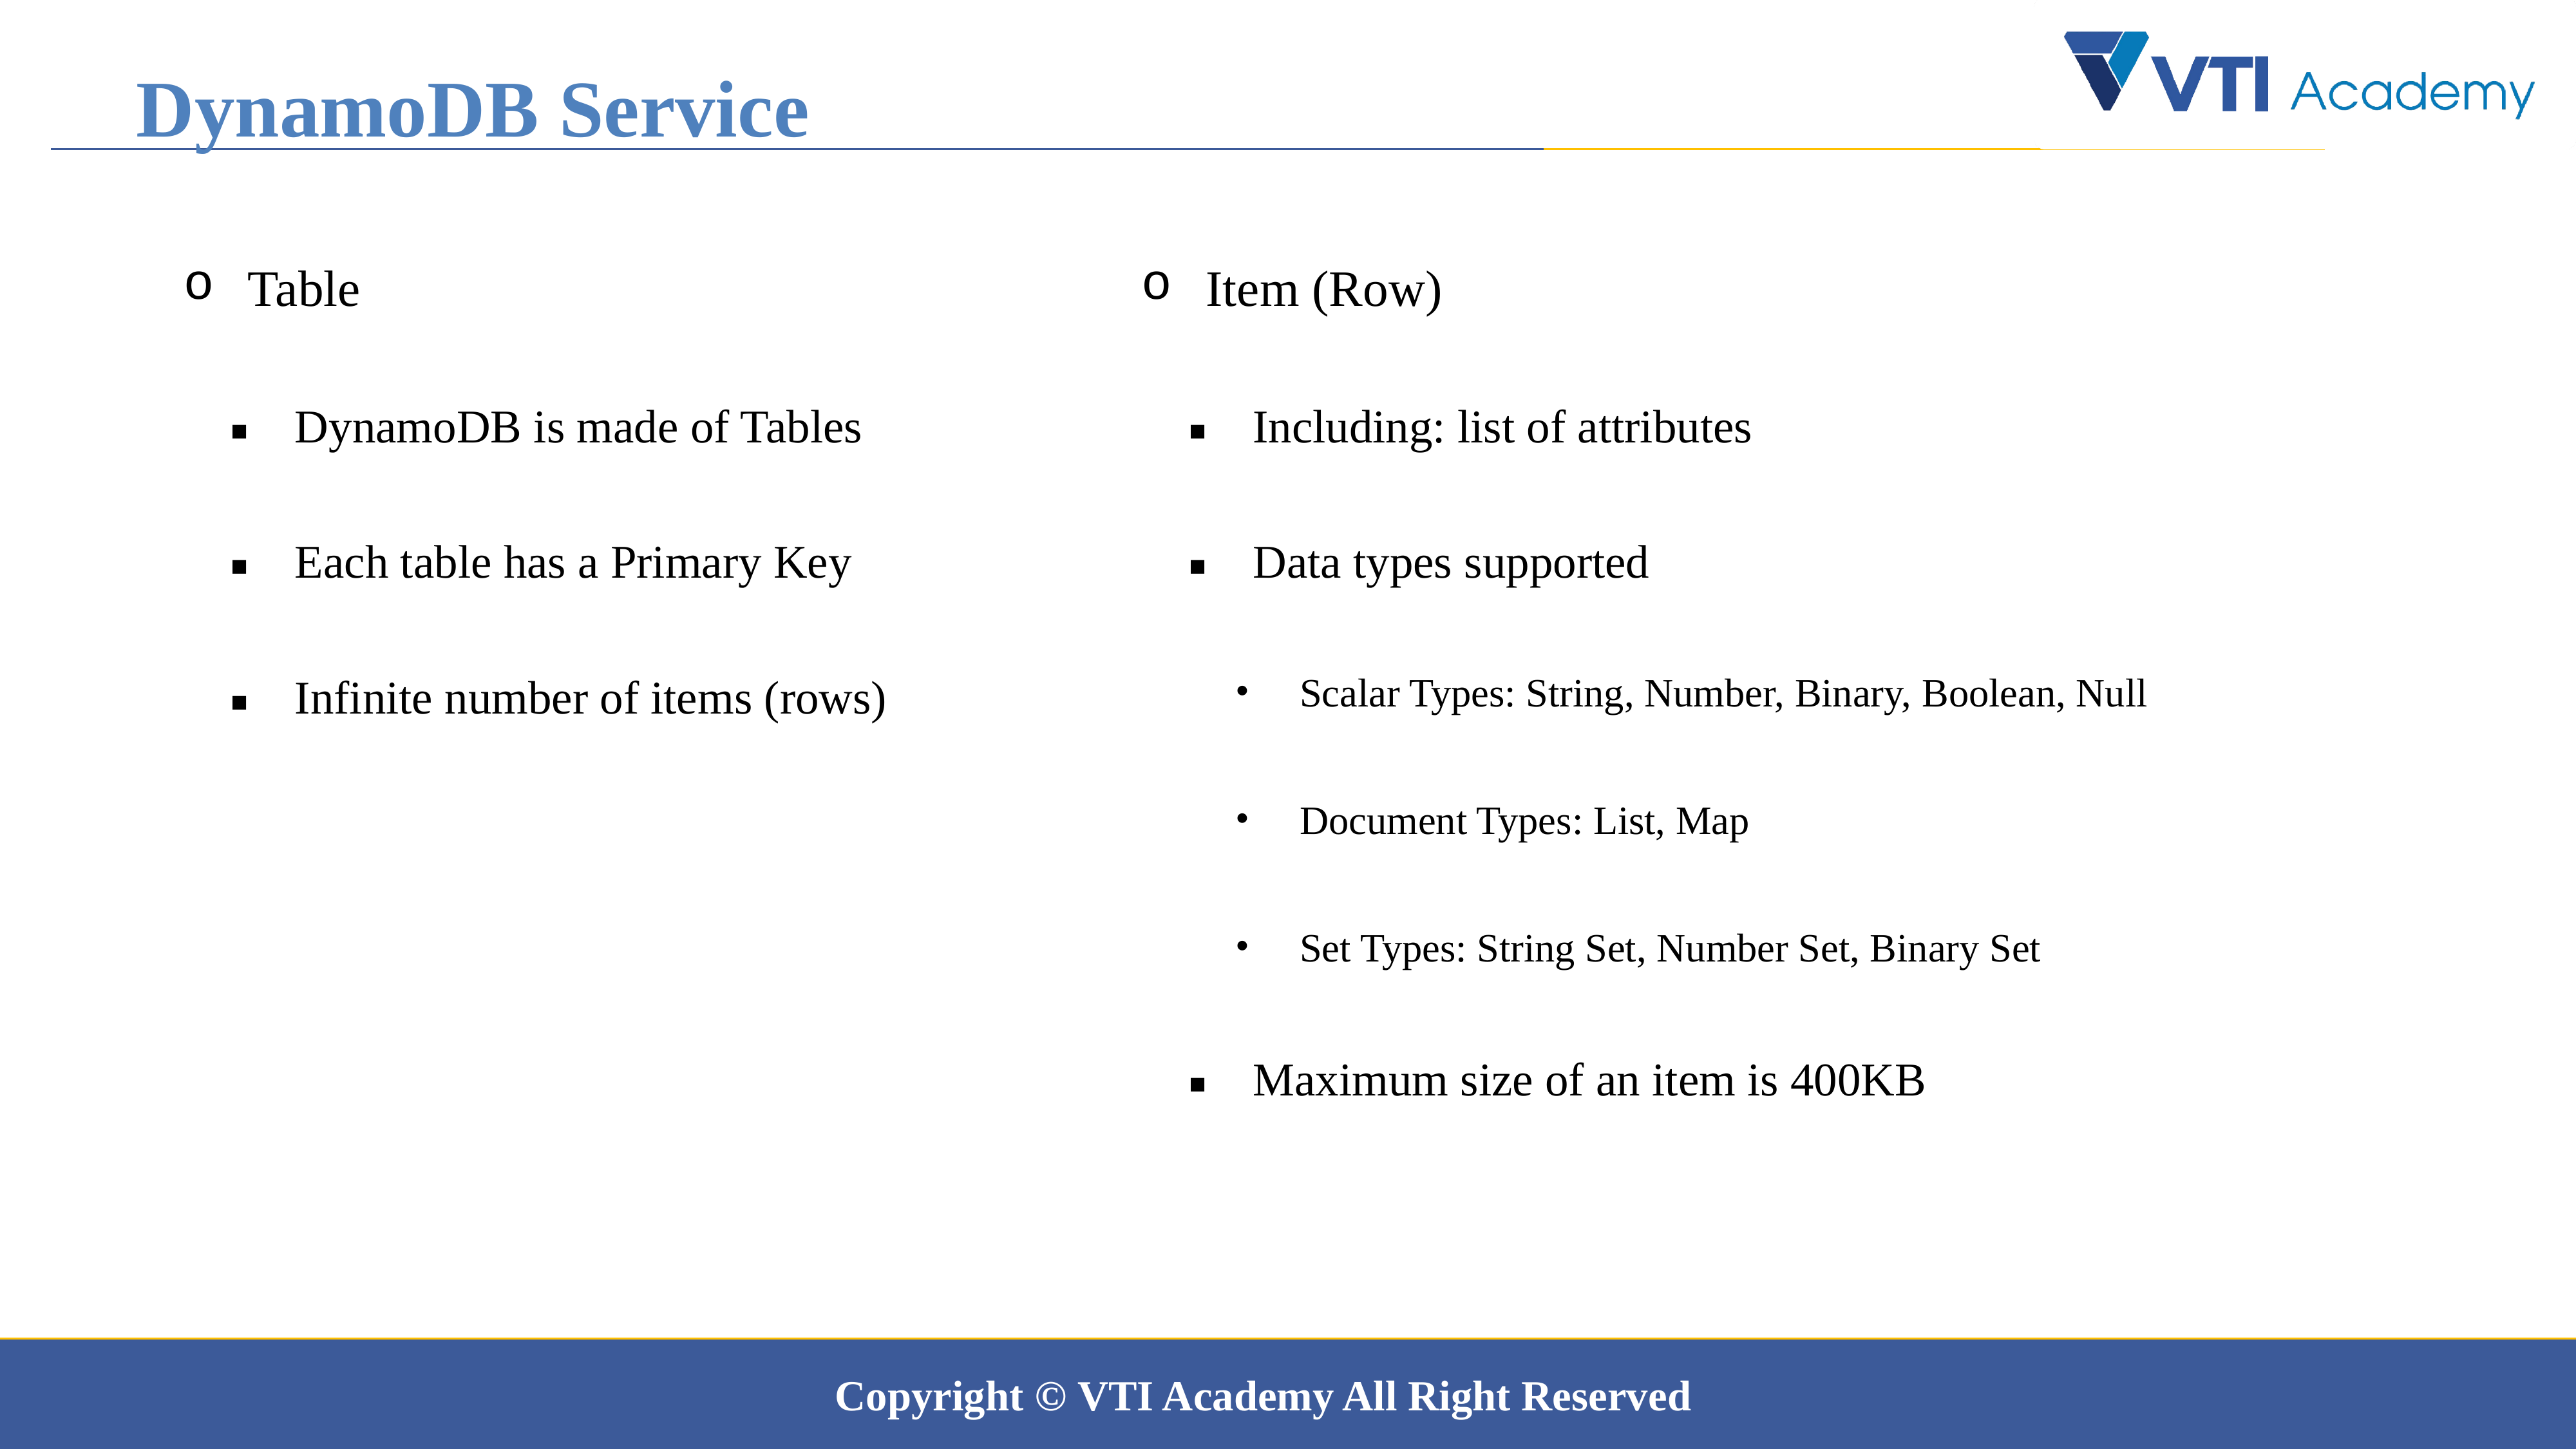

DynamoDB Service
Table
DynamoDB is made of Tables
Each table has a Primary Key
Infinite number of items (rows)
Item (Row)
Including: list of attributes
Data types supported
Scalar Types: String, Number, Binary, Boolean, Null
Document Types: List, Map
Set Types: String Set, Number Set, Binary Set
Maximum size of an item is 400KB